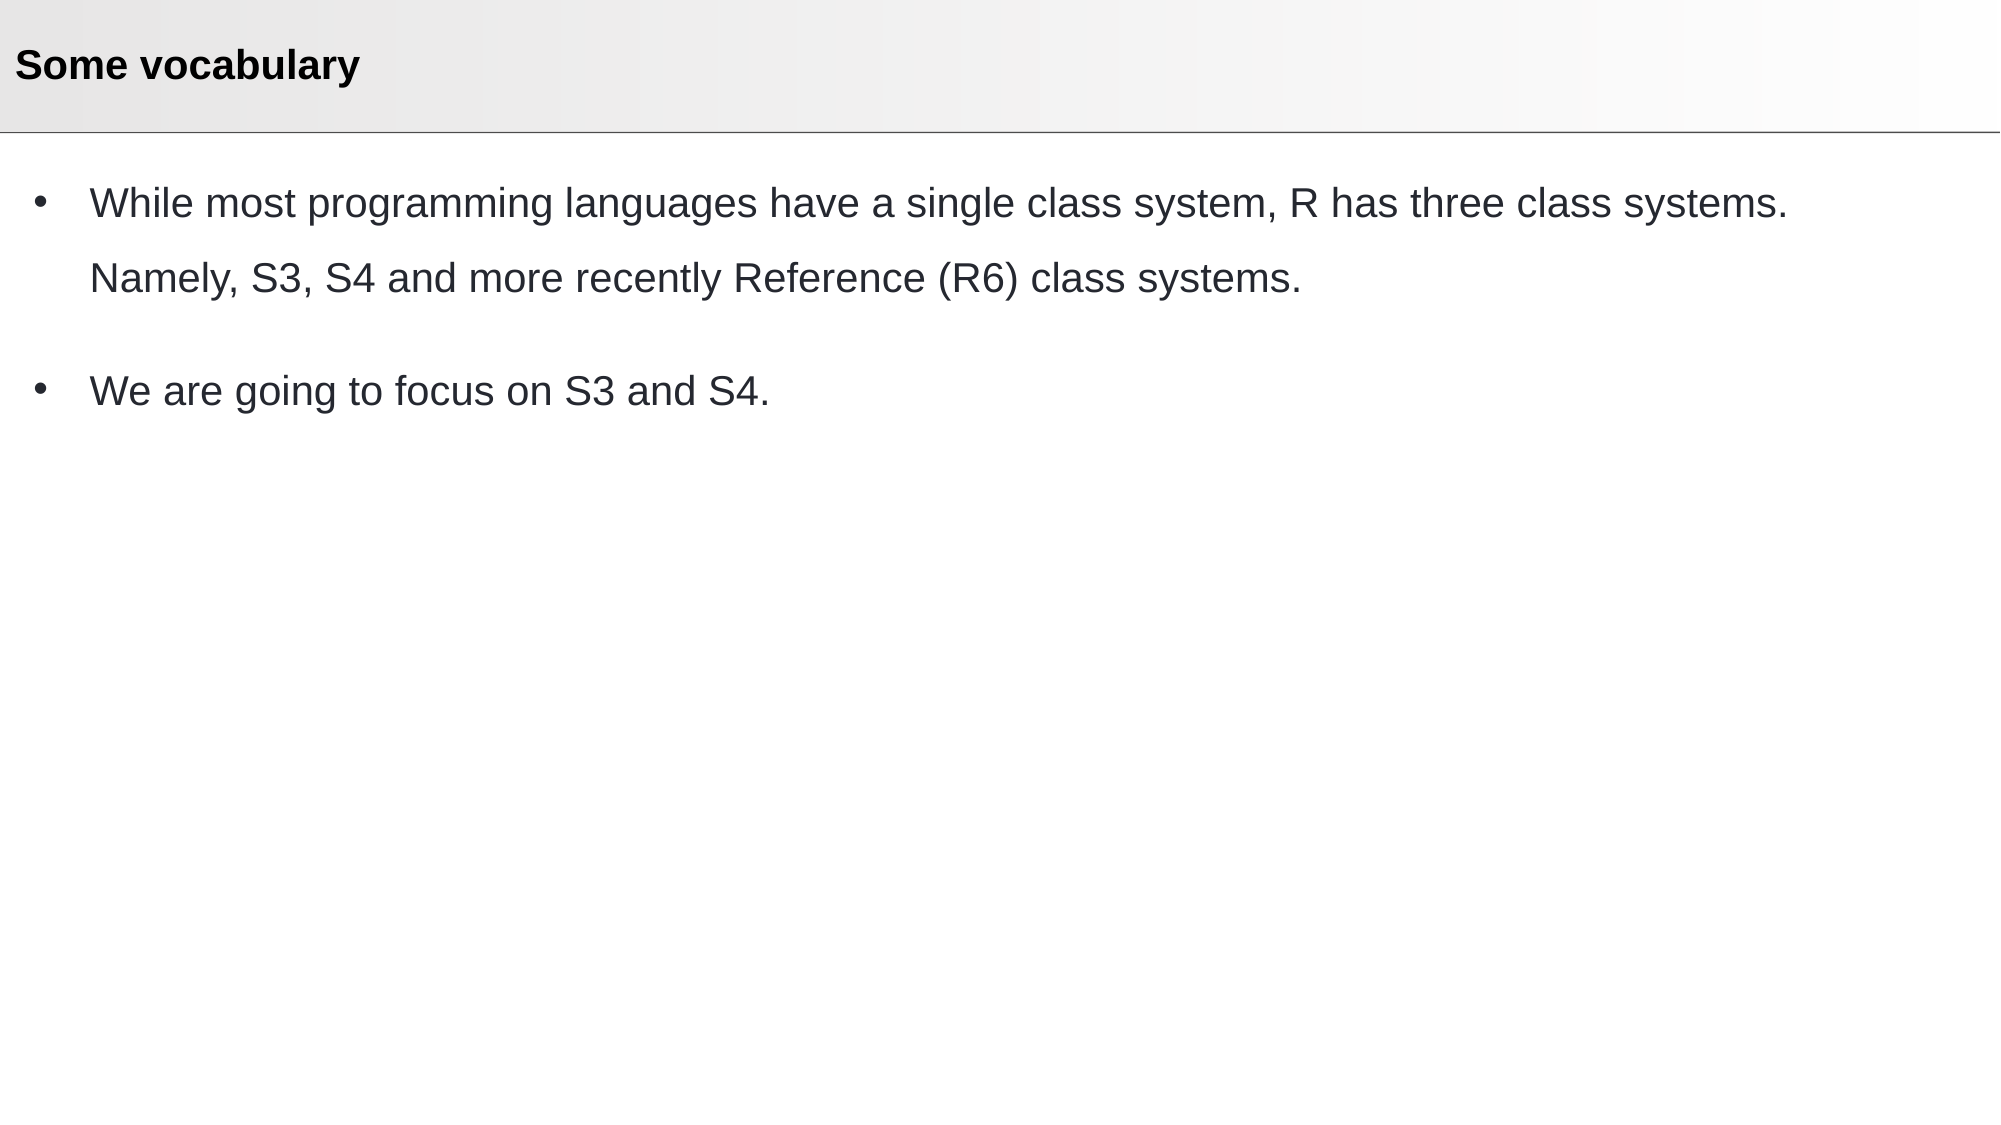

# Some vocabulary
While most programming languages have a single class system, R has three class systems. Namely, S3, S4 and more recently Reference (R6) class systems.
We are going to focus on S3 and S4.